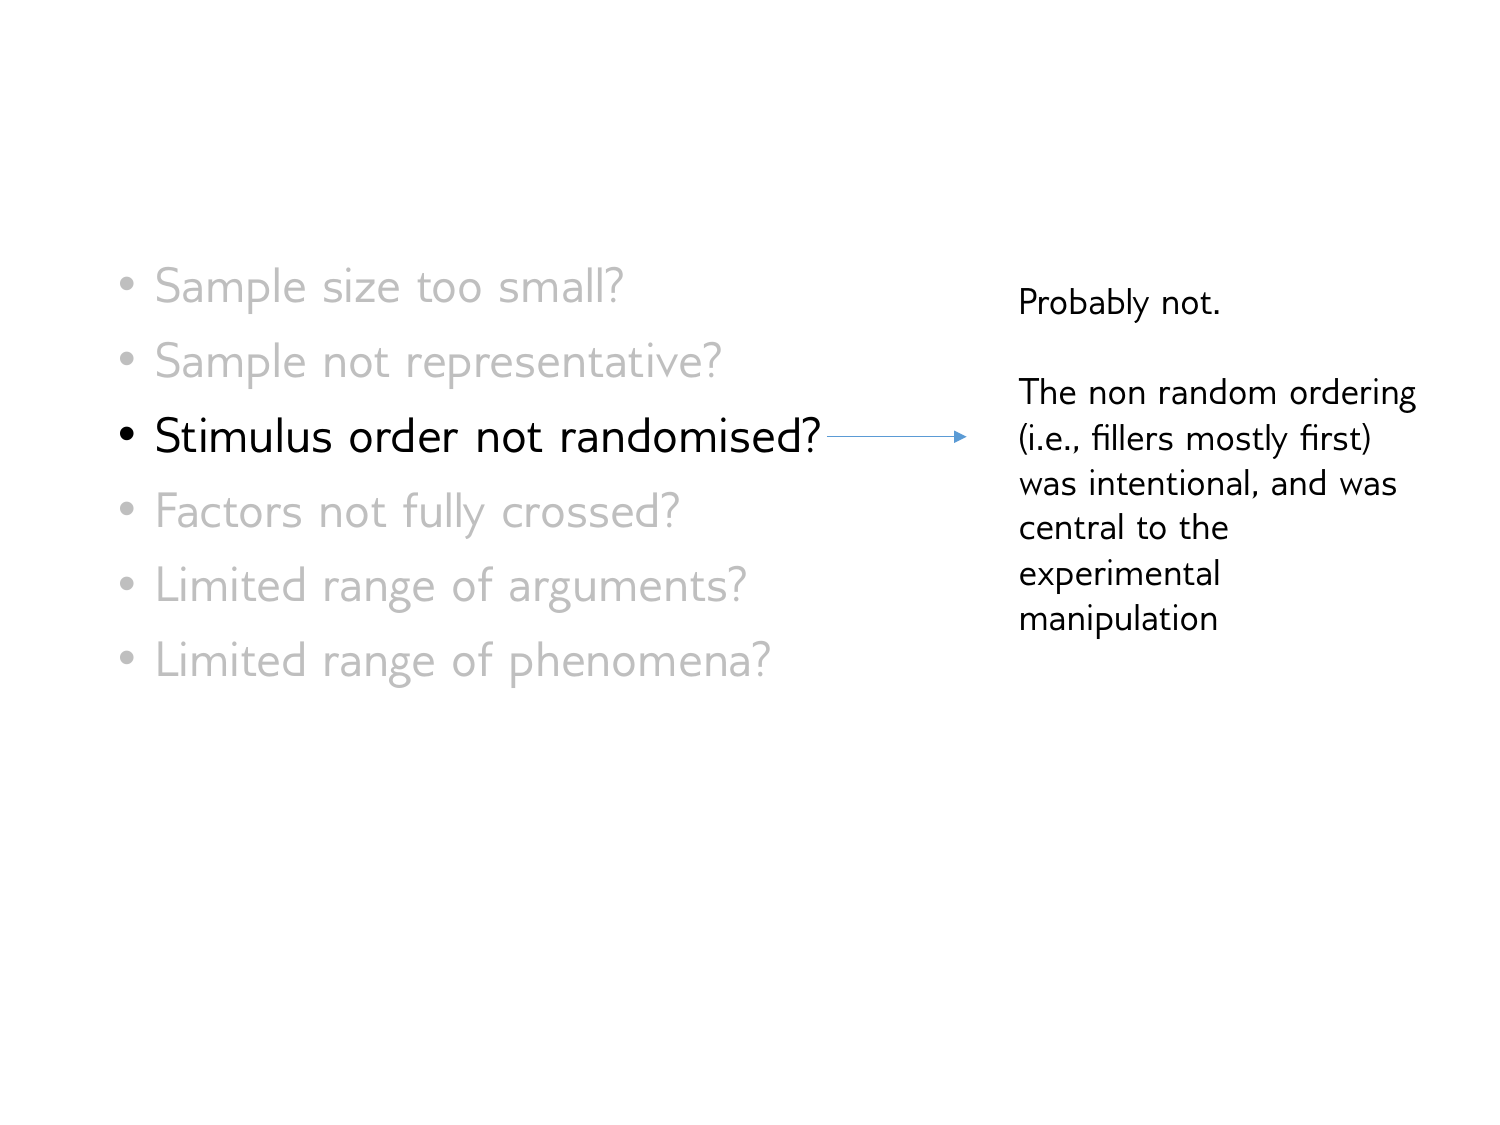

Sample size too small?
Sample not representative?
Stimulus order not randomised?
Factors not fully crossed?
Limited range of arguments?
Limited range of phenomena?
Probably not.

The non random ordering (i.e., fillers mostly first) was intentional, and was central to the experimental manipulation